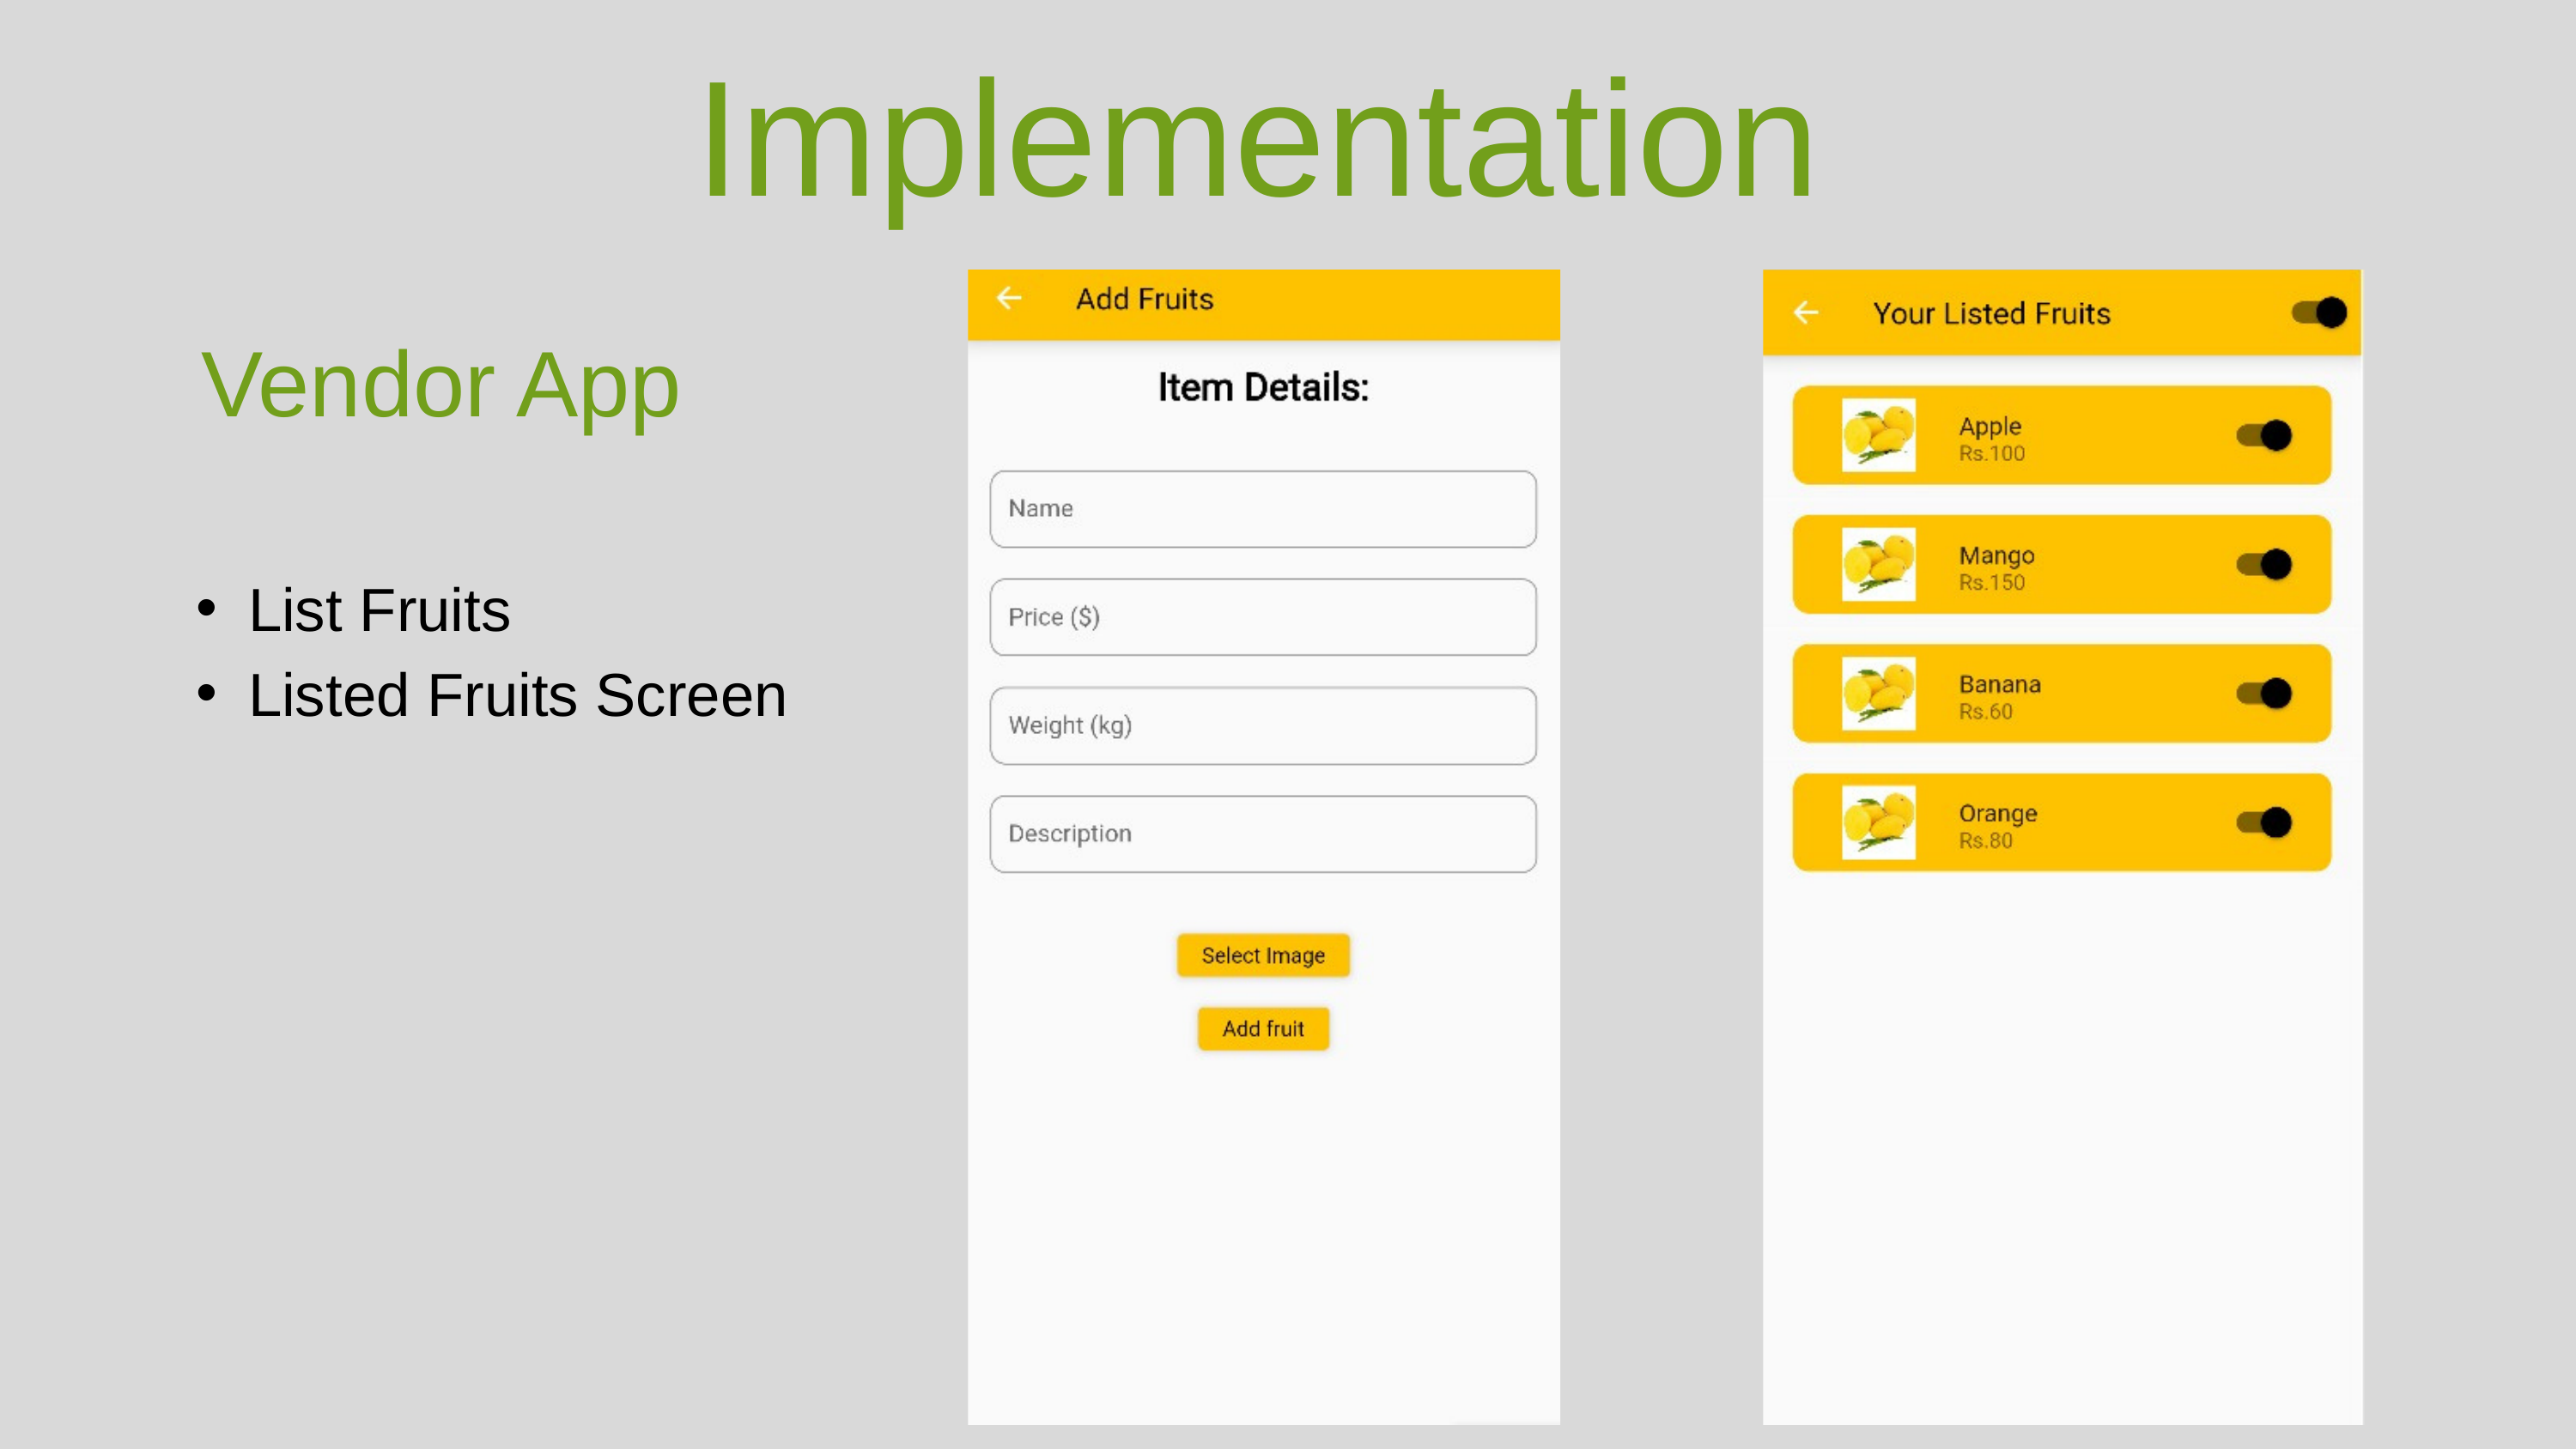

Implementation

Vendor App
List Fruits
Listed Fruits Screen